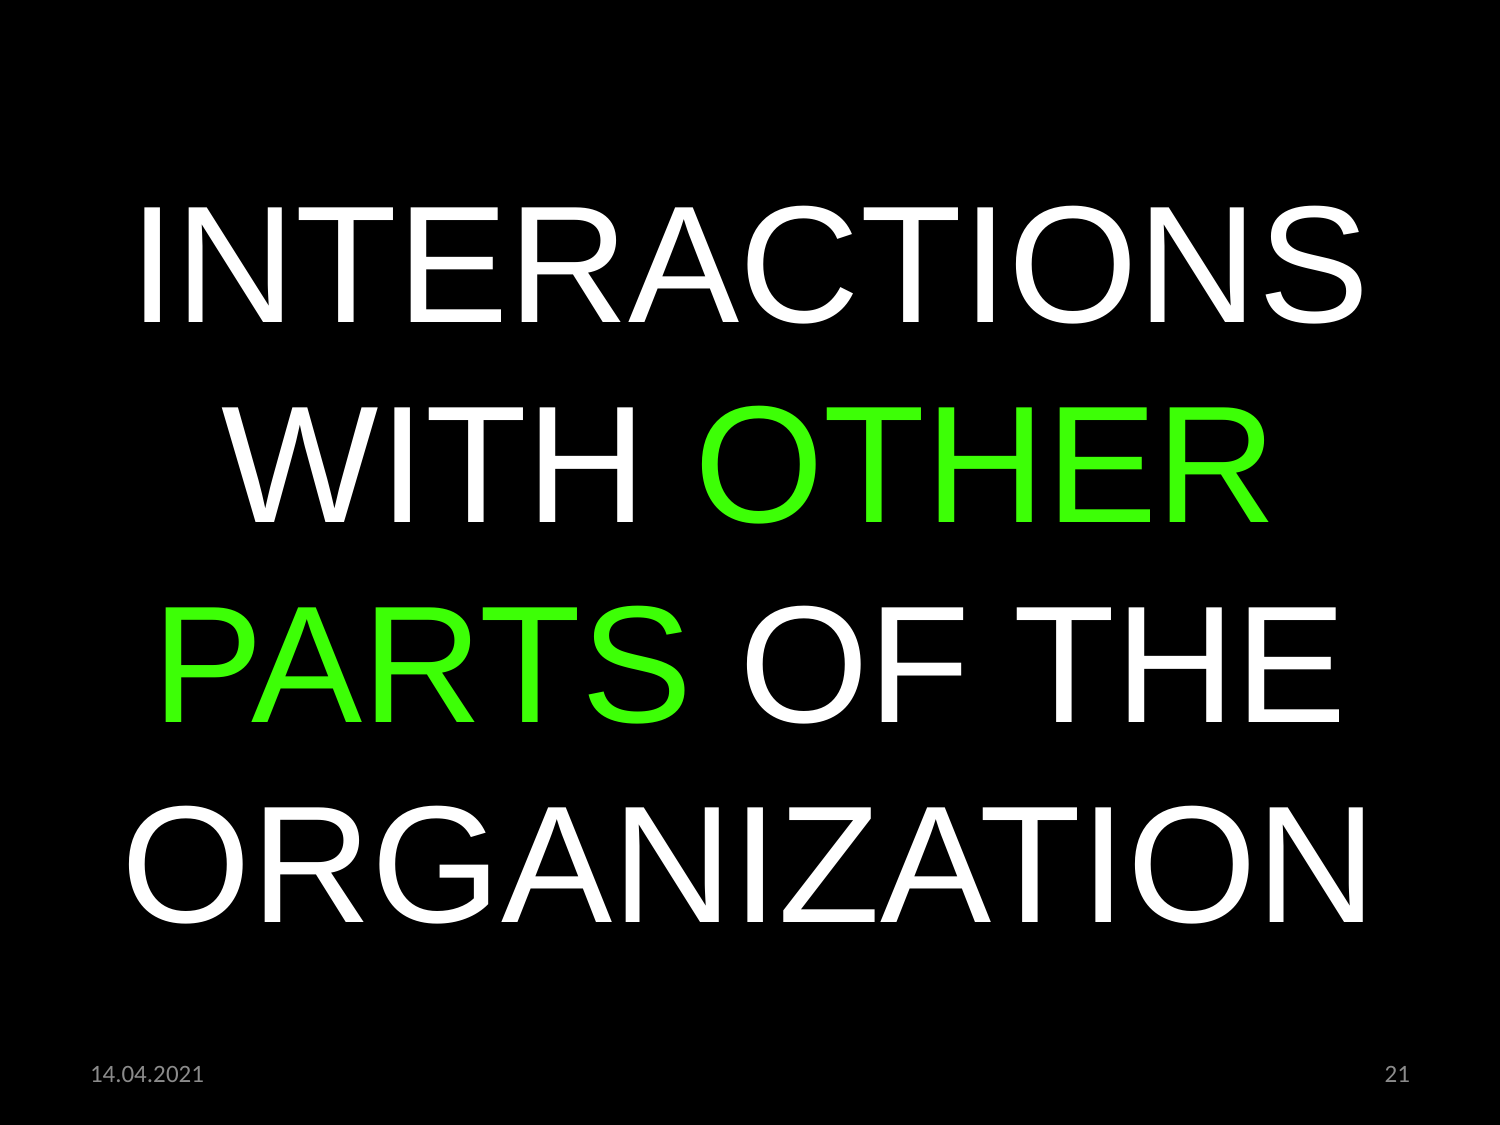

INTERACTIONS WITH OTHER PARTS OF THE ORGANIZATION
14.04.2021
21